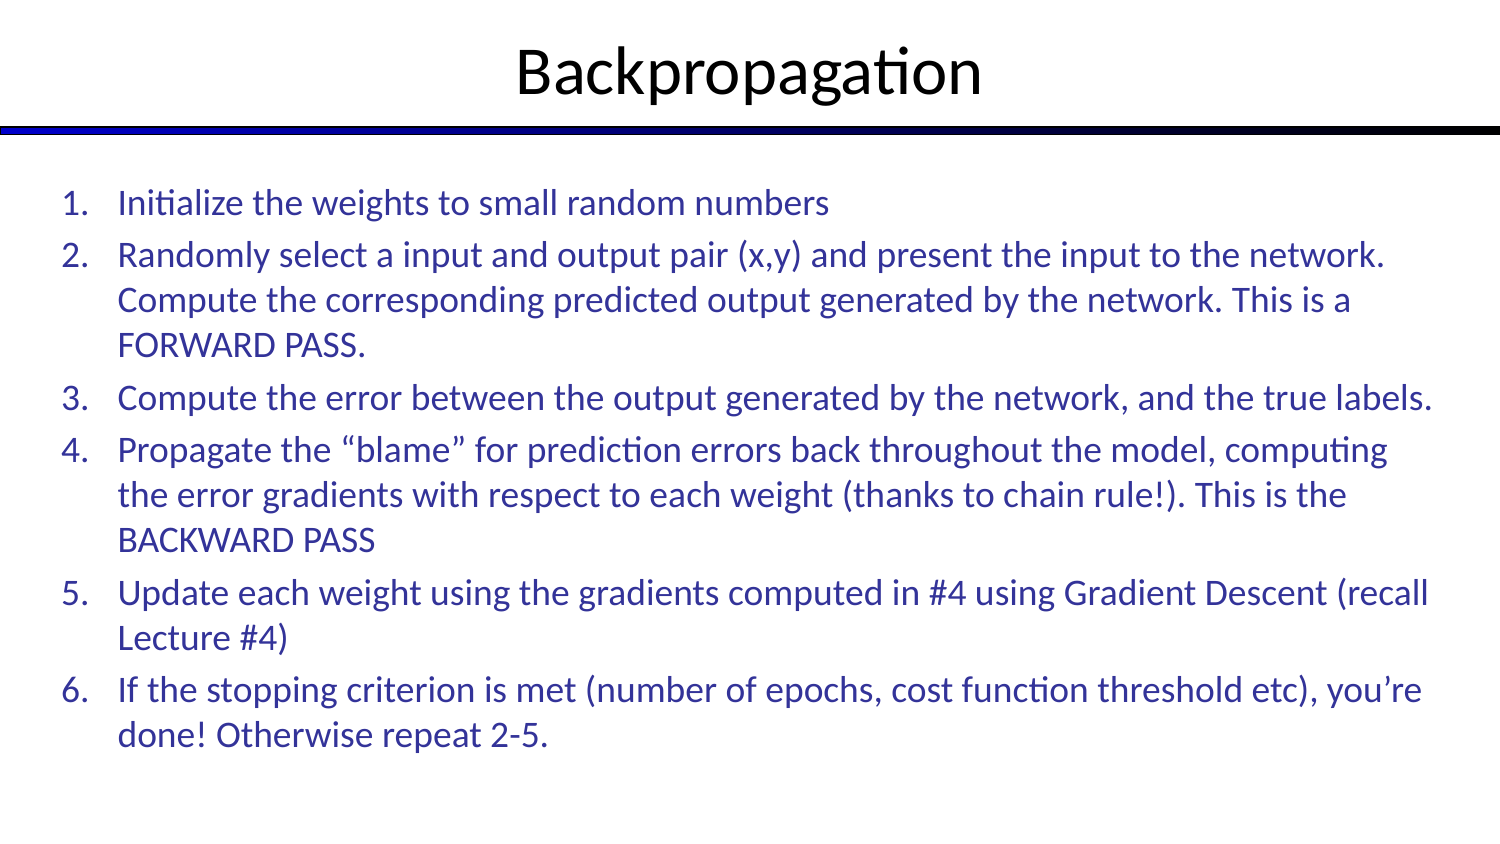

# Backpropagation
Initialize the weights to small random numbers
Randomly select a input and output pair (x,y) and present the input to the network. Compute the corresponding predicted output generated by the network. This is a FORWARD PASS.
Compute the error between the output generated by the network, and the true labels.
Propagate the “blame” for prediction errors back throughout the model, computing the error gradients with respect to each weight (thanks to chain rule!). This is the BACKWARD PASS
Update each weight using the gradients computed in #4 using Gradient Descent (recall Lecture #4)
If the stopping criterion is met (number of epochs, cost function threshold etc), you’re done! Otherwise repeat 2-5.